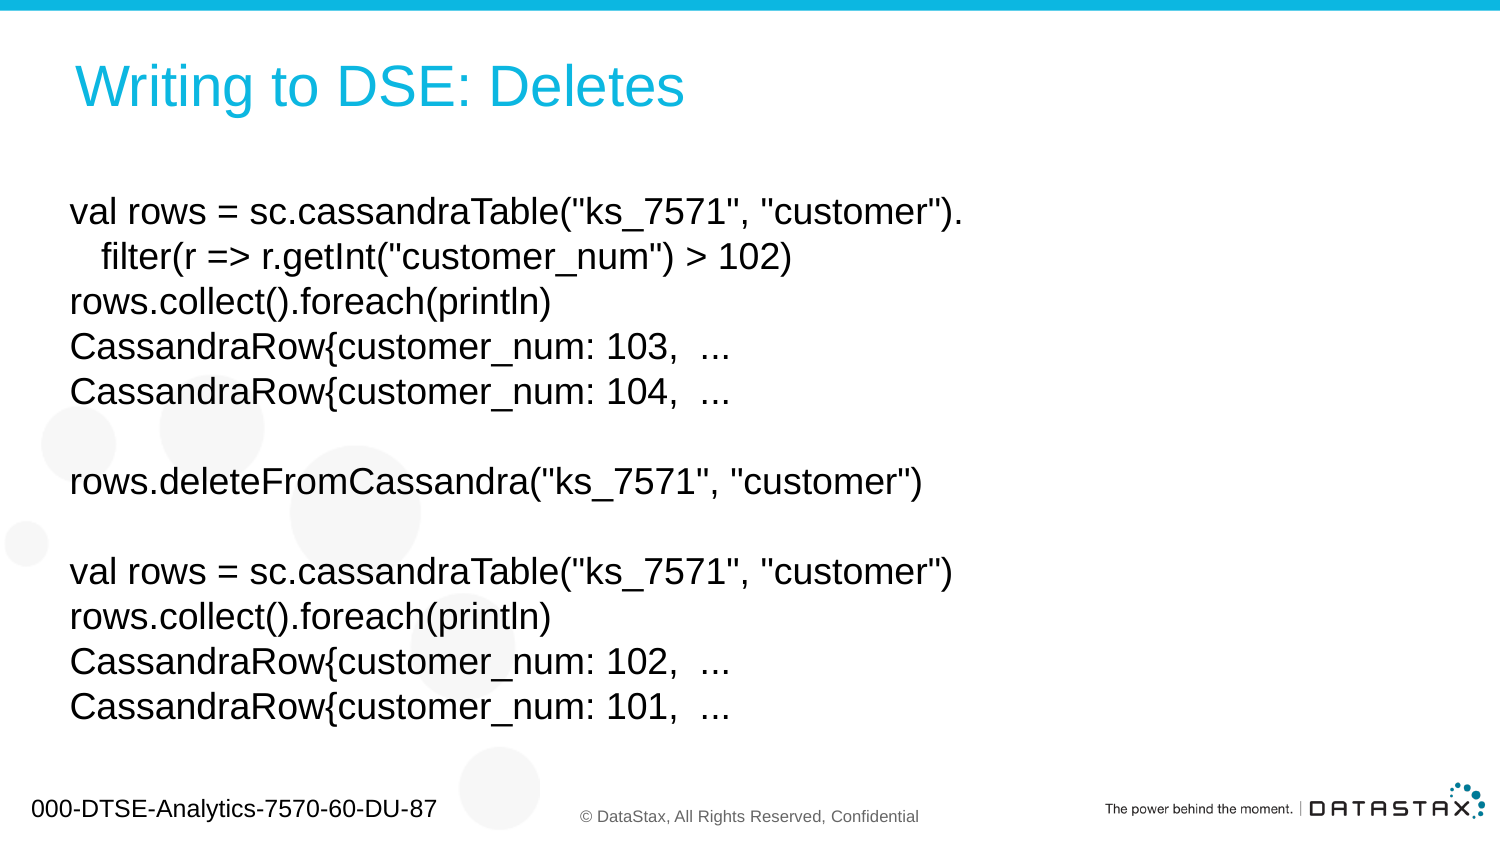

# Writing to DSE: Deletes
val rows = sc.cassandraTable("ks_7571", "customer").
   filter(r => r.getInt("customer_num") > 102)
rows.collect().foreach(println)
CassandraRow{customer_num: 103,  ...
CassandraRow{customer_num: 104,  ...

rows.deleteFromCassandra("ks_7571", "customer")

val rows = sc.cassandraTable("ks_7571", "customer")
rows.collect().foreach(println)
CassandraRow{customer_num: 102,  ...
CassandraRow{customer_num: 101,  ...
000-DTSE-Analytics-7570-60-DU-87